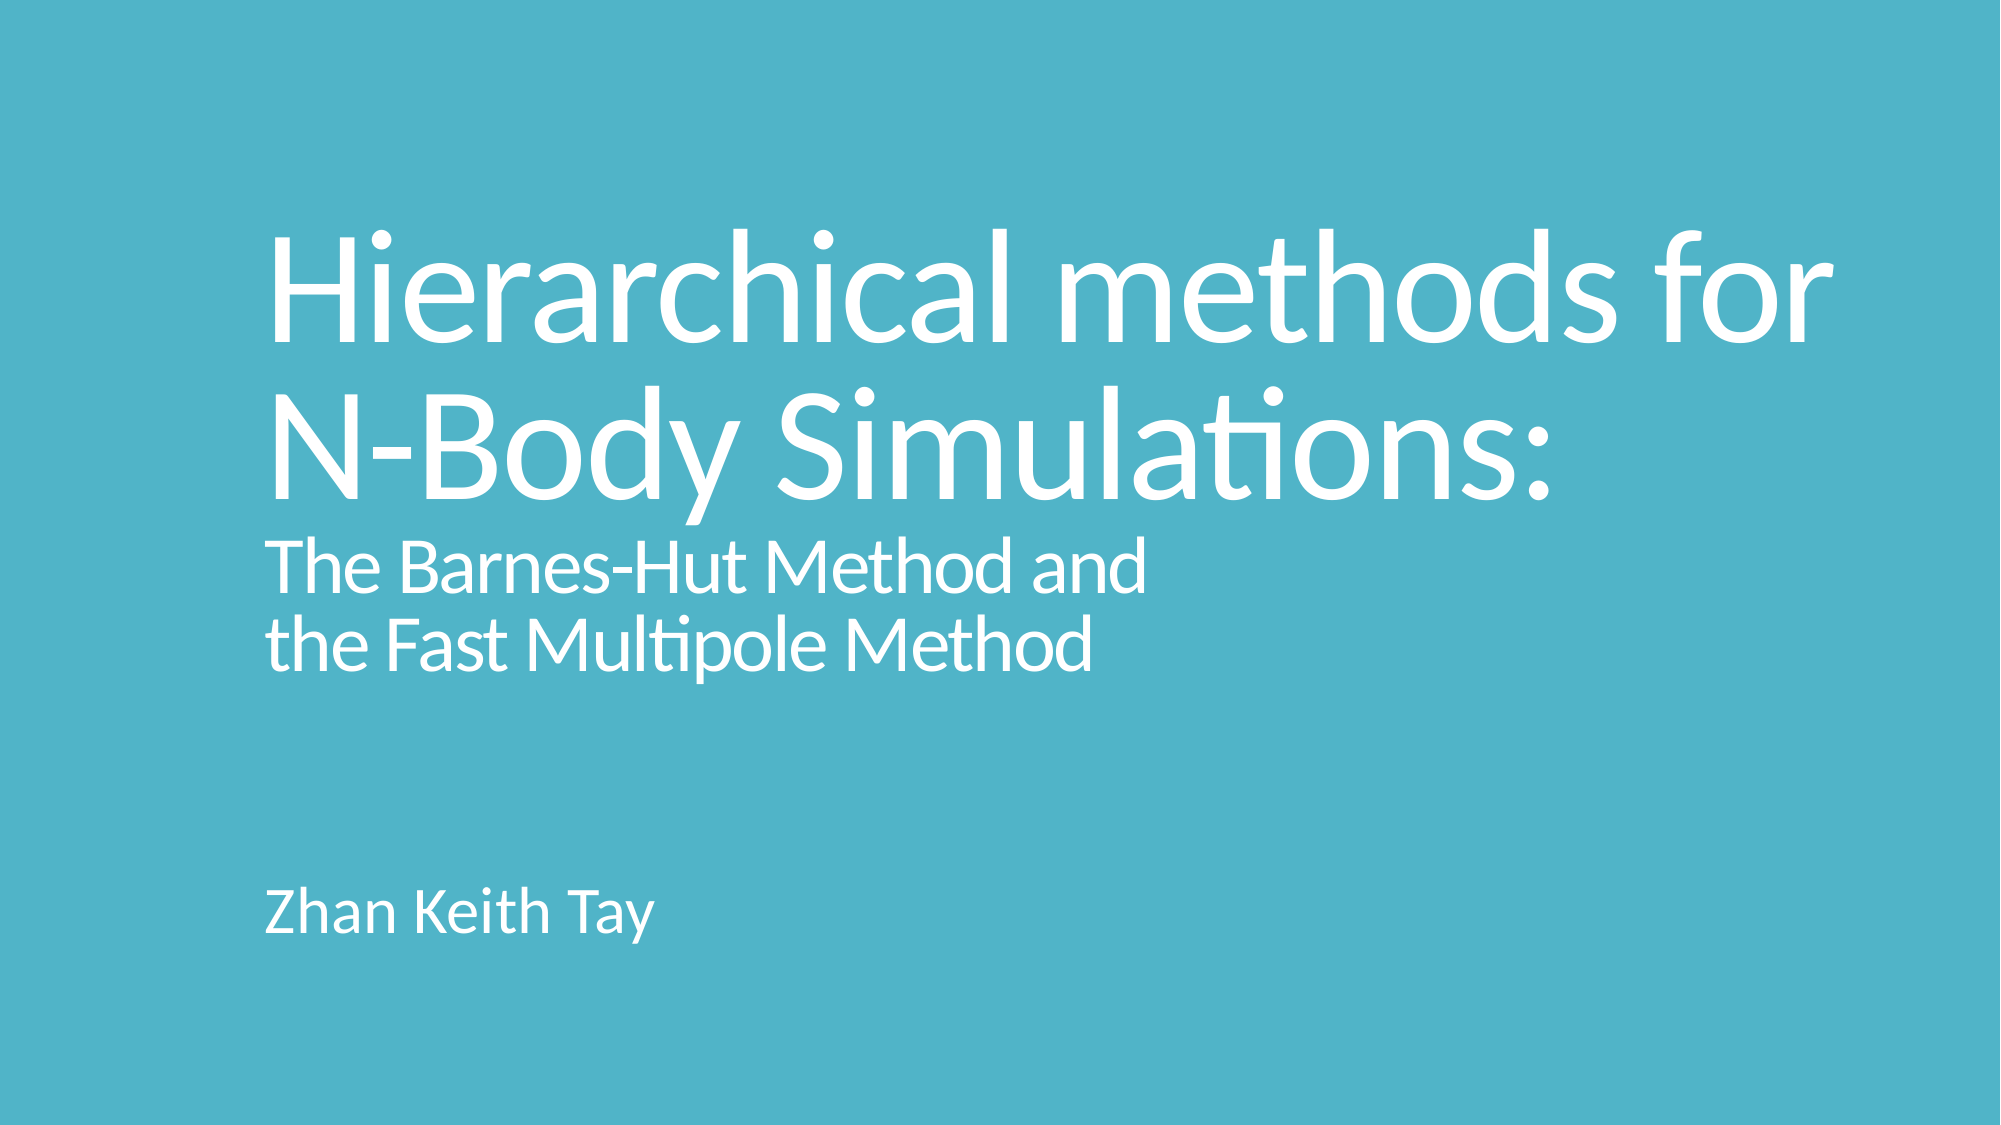

# Hierarchical methods for N-Body Simulations: The Barnes-Hut Method and the Fast Multipole Method
Zhan Keith Tay